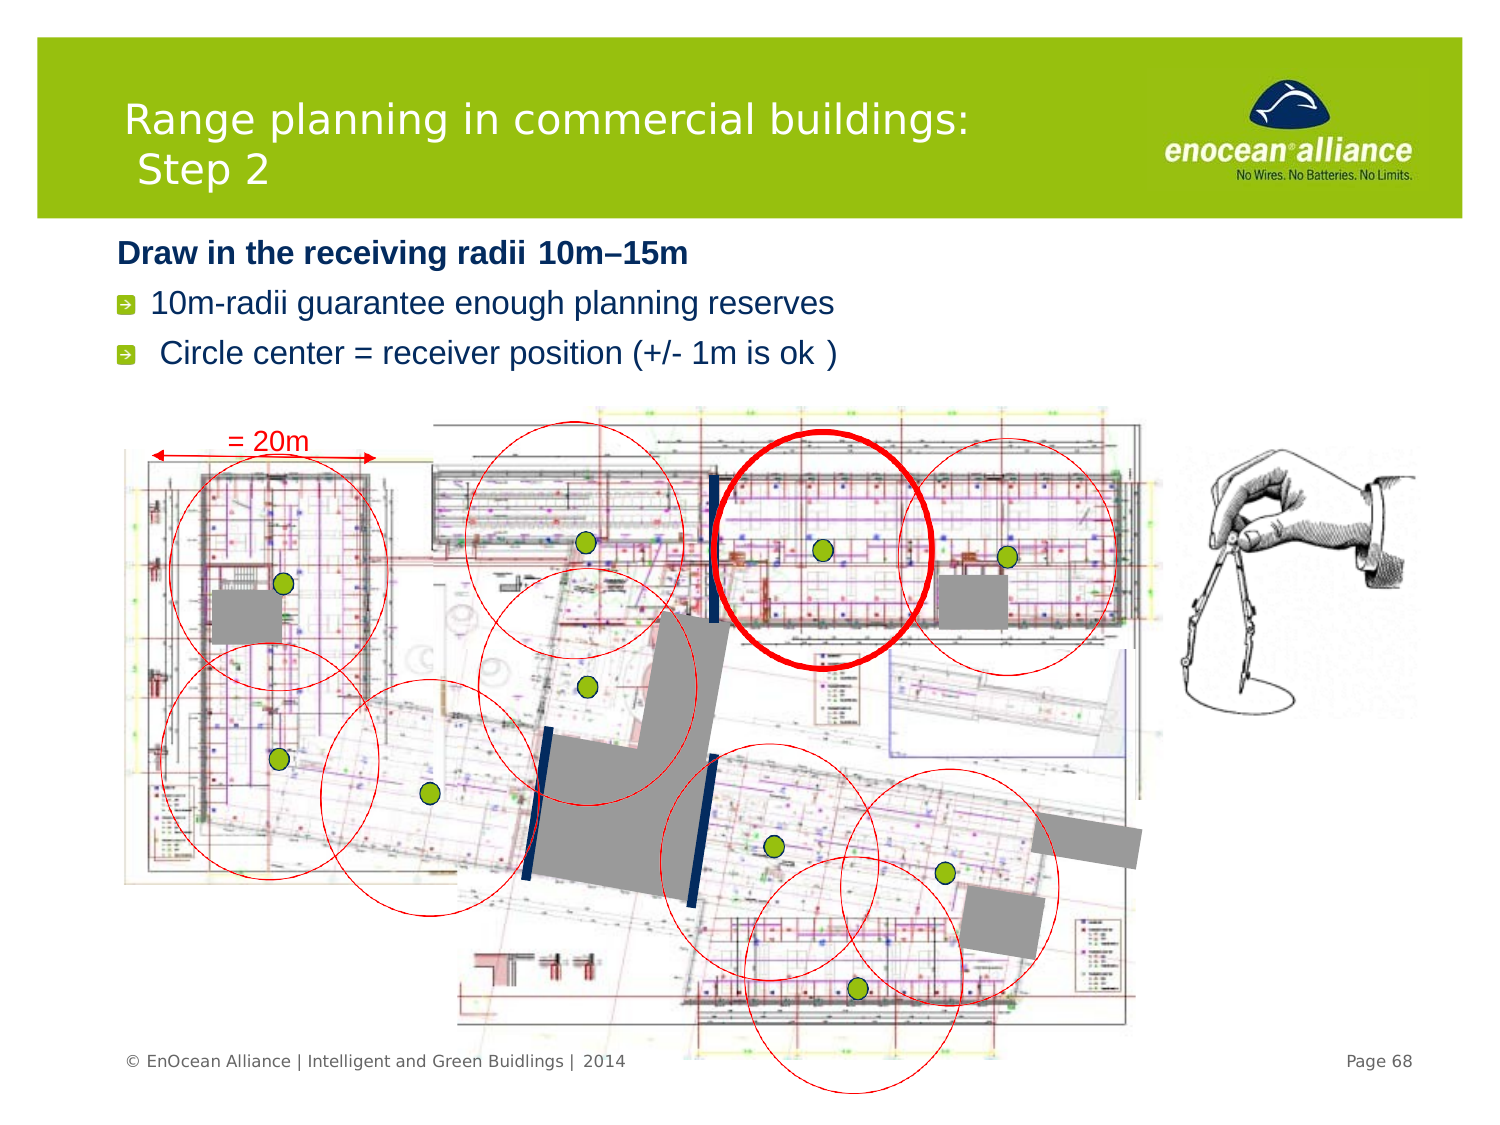

# Range planning in commercial buildings:  Step 2

Draw in the receiving radii 10m–15m
10m-radii guarantee enough planning reserves  Circle center = receiver position (+/- 1m is ok )

= 20m

© EnOcean Alliance | Intelligent and Green Buidlings | 2014
Page 68